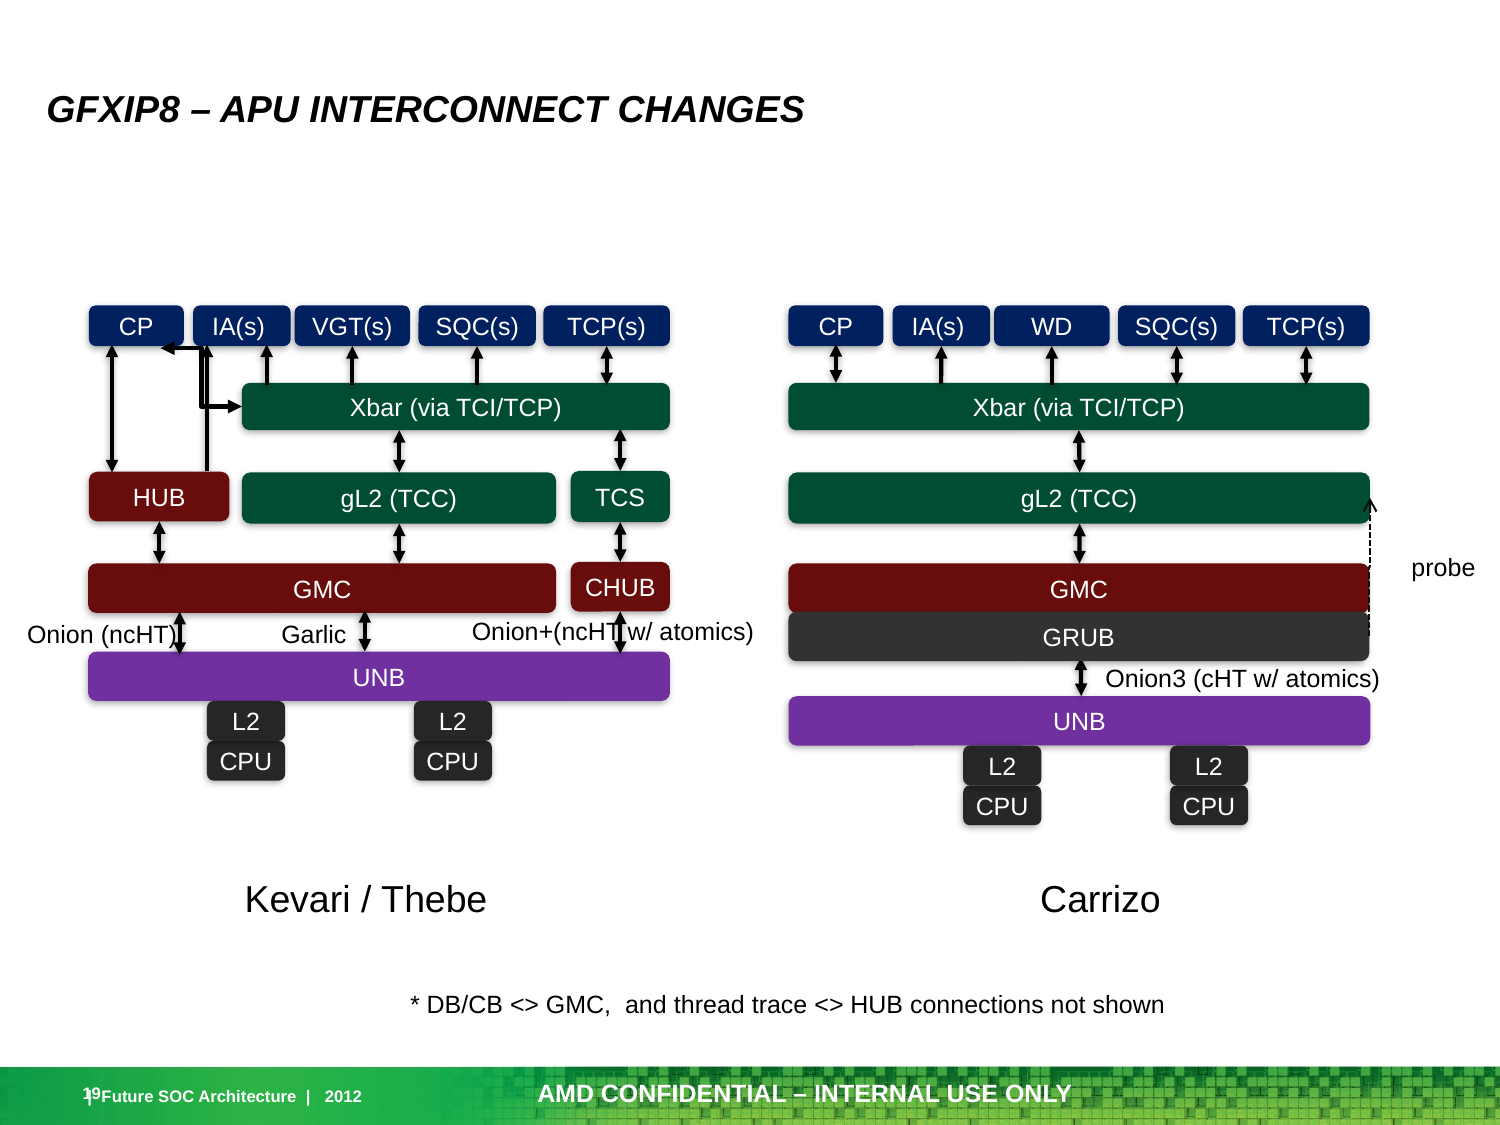

# GFXIP8 – APU Interconnect CHANGES
CP
IA(s)
VGT(s)
SQC(s)
TCP(s)
CP
IA(s)
WD
SQC(s)
TCP(s)
Xbar (via TCI/TCP)
Xbar (via TCI/TCP)
TCS
HUB
gL2 (TCC)
gL2 (TCC)
probe
CHUB
GMC
GMC
Onion+(ncHT w/ atomics)
Onion (ncHT)
Garlic
GRUB
UNB
Onion3 (cHT w/ atomics)
UNB
L2
L2
CPU
CPU
L2
L2
CPU
CPU
Kevari / Thebe
Carrizo
* DB/CB <> GMC,  and thread trace <> HUB connections not shown